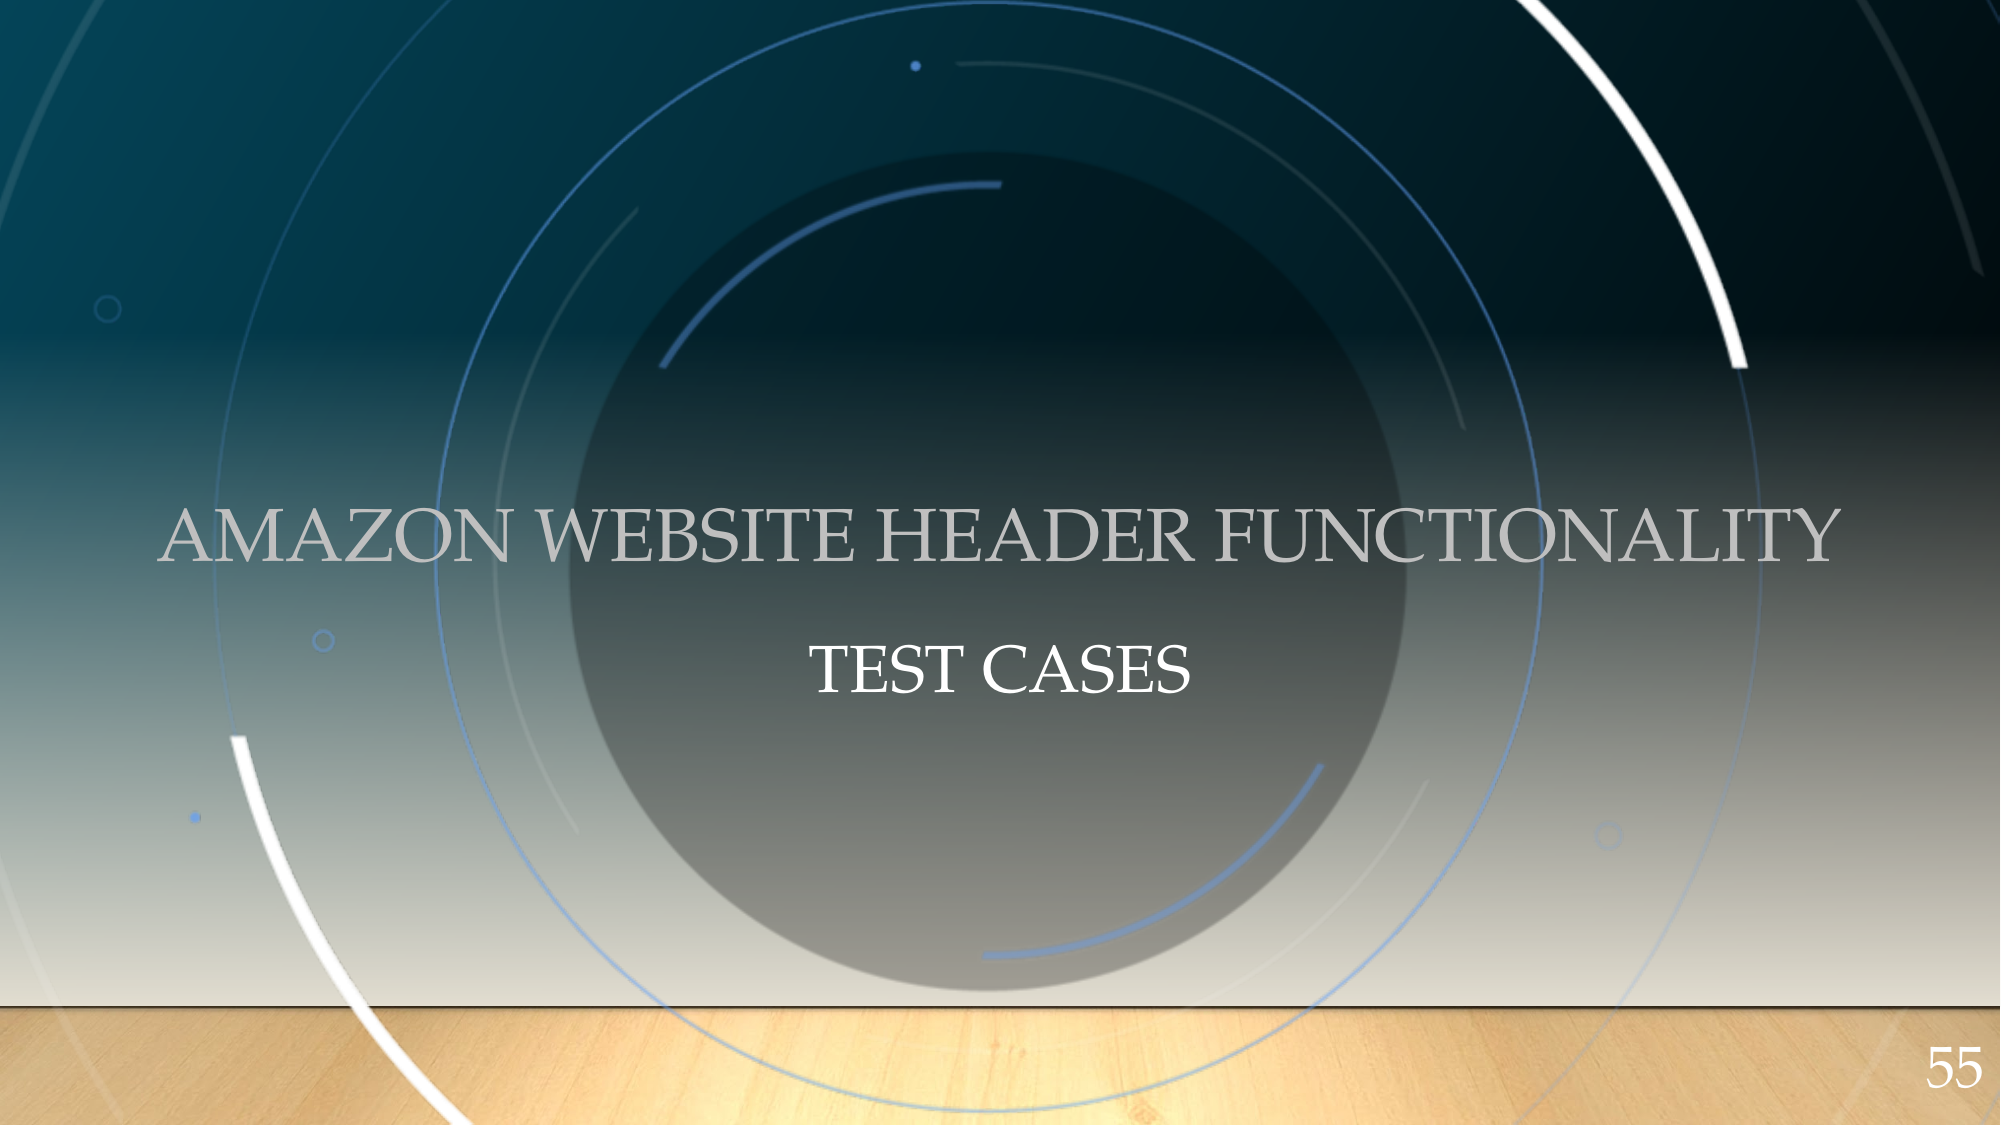

# AMAZON WEBSITE HEADER FUNCTIONALITY
TEST CASES
55